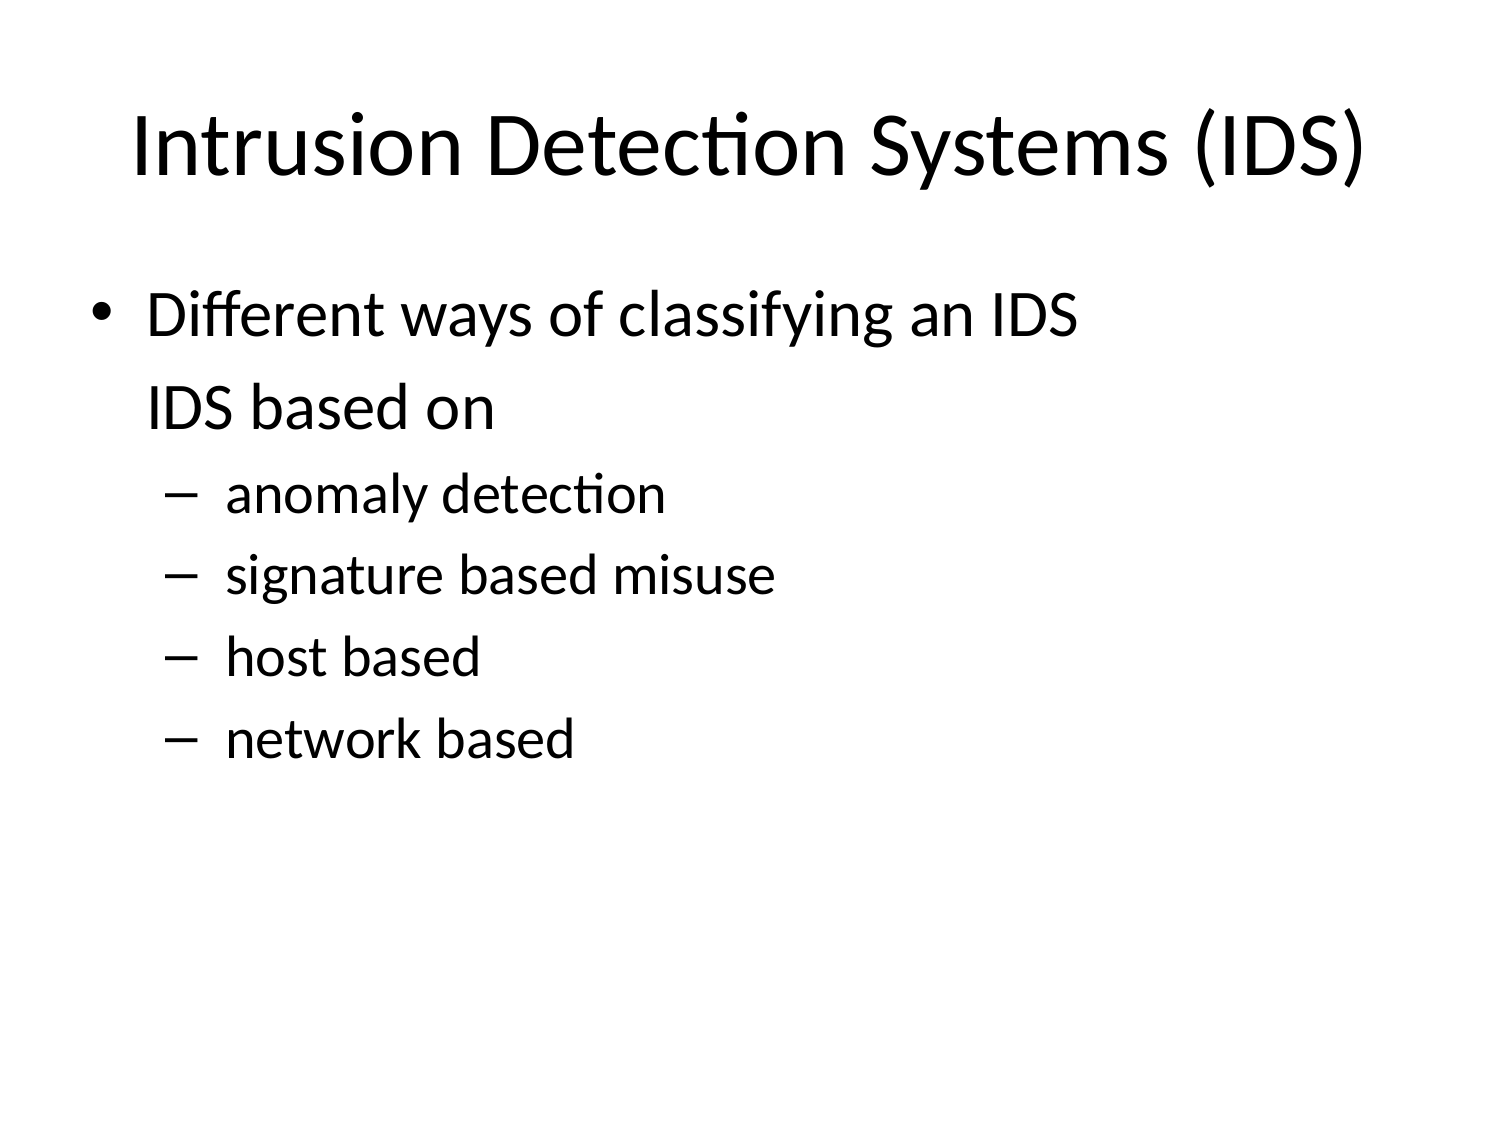

# Intrusion Detection Systems (IDS)
Different ways of classifying an IDS
	IDS based on
 anomaly detection
 signature based misuse
 host based
 network based